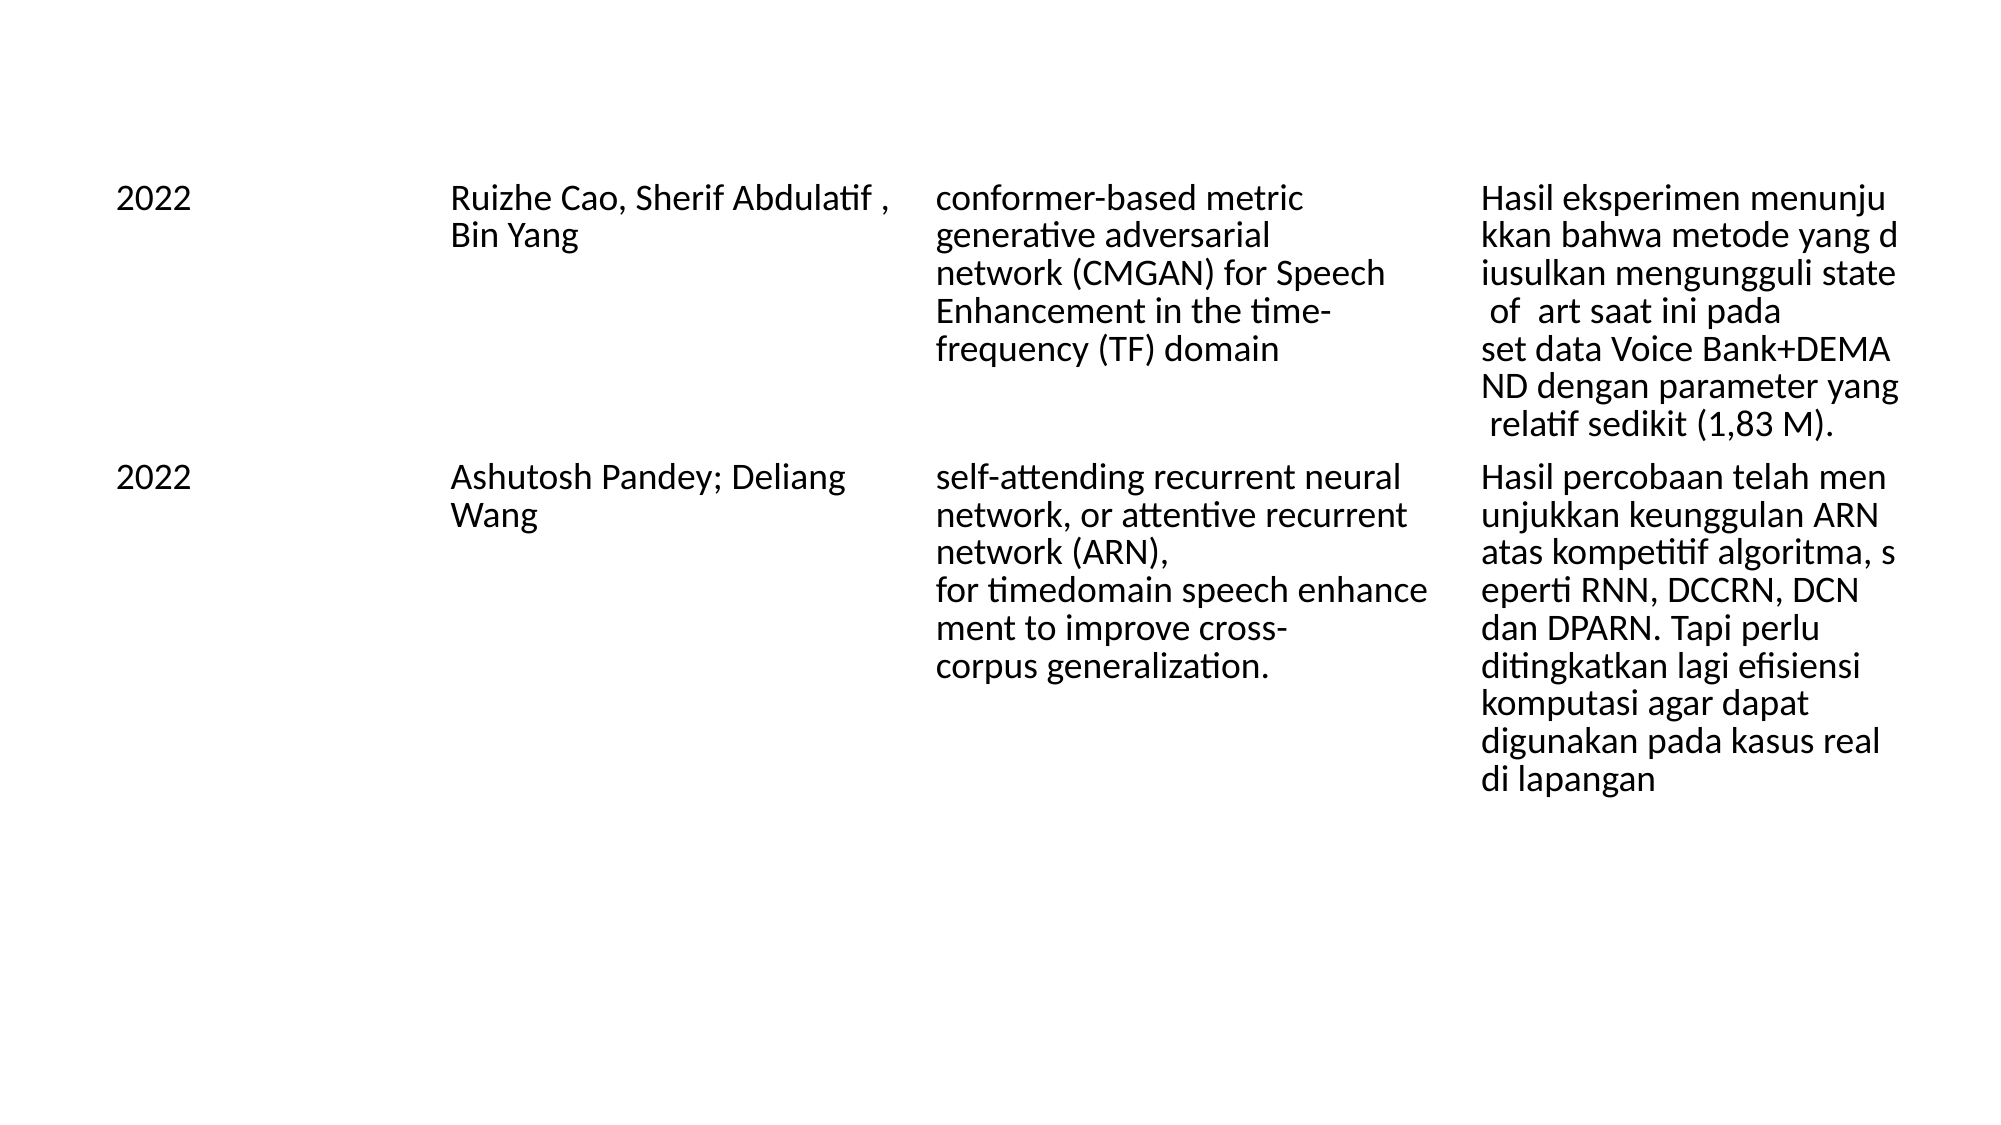

| 2022​​ | Ruizhe Cao, Sherif Abdulatif , Bin Yang​​ ​​ | conformer-based metric generative adversarial network (CMGAN) for Speech Enhancement in the time-frequency (TF) domain ​​ ​​ | Hasil eksperimen menunjukkan bahwa metode yang diusulkan mengungguli state of  art saat ini pada set data Voice Bank+DEMAND dengan parameter yang relatif sedikit (1,83 M). ​​ |
| --- | --- | --- | --- |
| 2022​​ | Ashutosh Pandey; Deliang Wang​​ ​​ | self-attending recurrent neural network, or attentive recurrent network (ARN), for timedomain speech enhancement to improve cross-corpus generalization.​​ ​​ | Hasil percobaan telah menunjukkan keunggulan ARN atas kompetitif algoritma, seperti RNN, DCCRN, DCN dan DPARN.​​ Tapi perlu ditingkatkan lagi efisiensi komputasi agar dapat digunakan pada kasus real di lapangan |